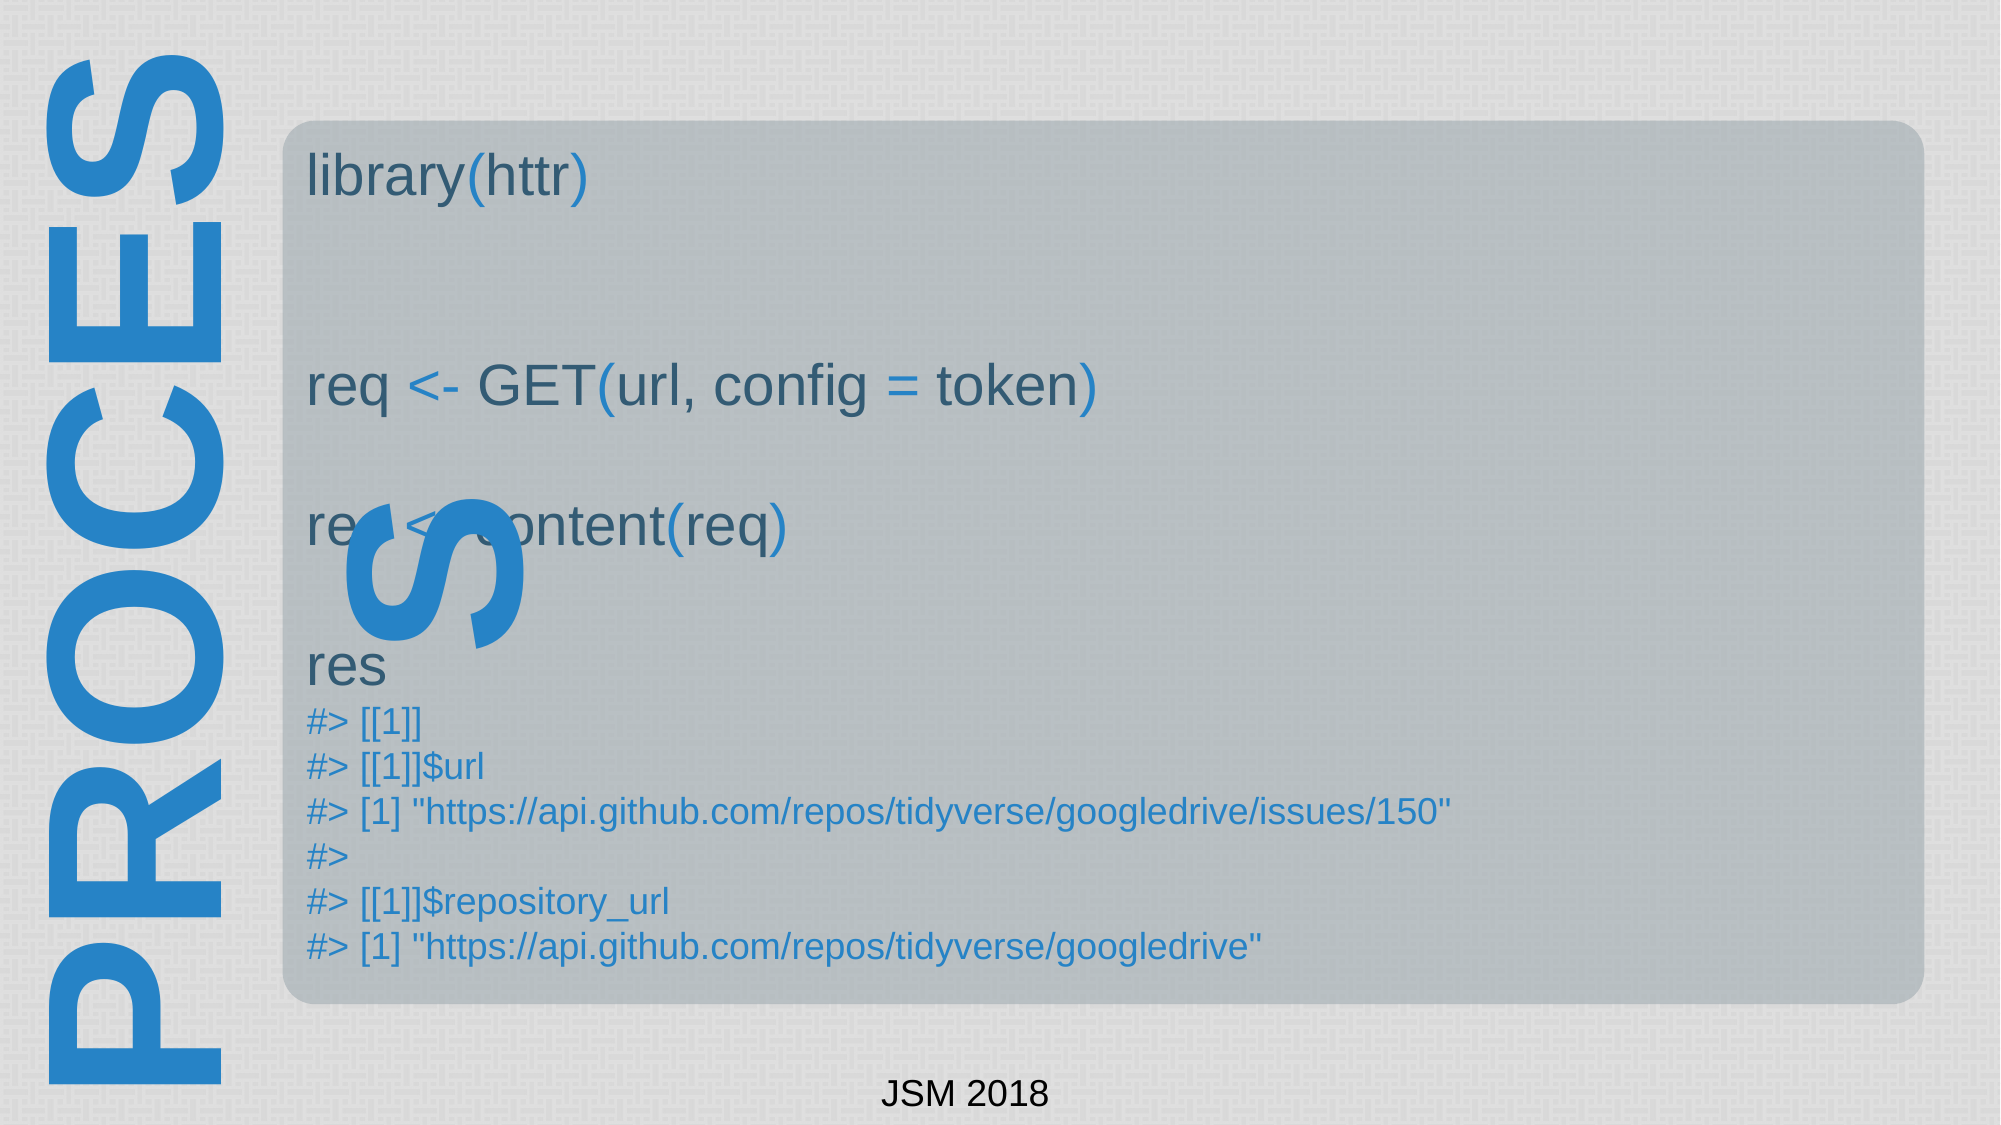

library(httr)

req <- GET(url, config = token)

res <- content(req)

res
#> [[1]]
#> [[1]]$url
#> [1] "https://api.github.com/repos/tidyverse/googledrive/issues/150"
#>
#> [[1]]$repository_url
#> [1] "https://api.github.com/repos/tidyverse/googledrive"

PROCESS